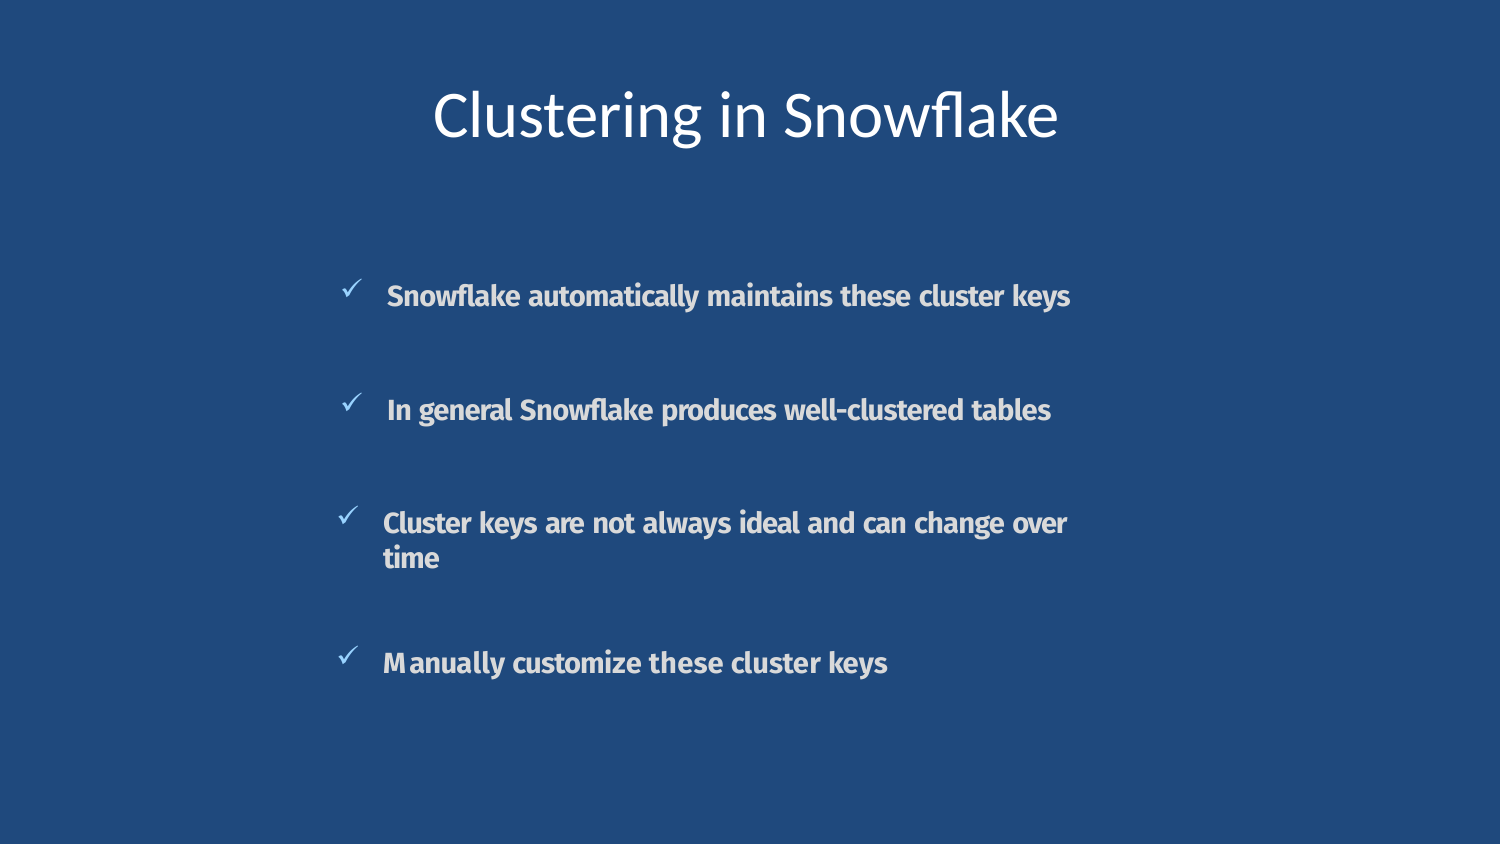

# Clustering in Snowflake
Snowflake automatically maintains these cluster keys

In general Snowflake produces well-clustered tables

Cluster keys are not always ideal and can change over time

Manually customize these cluster keys